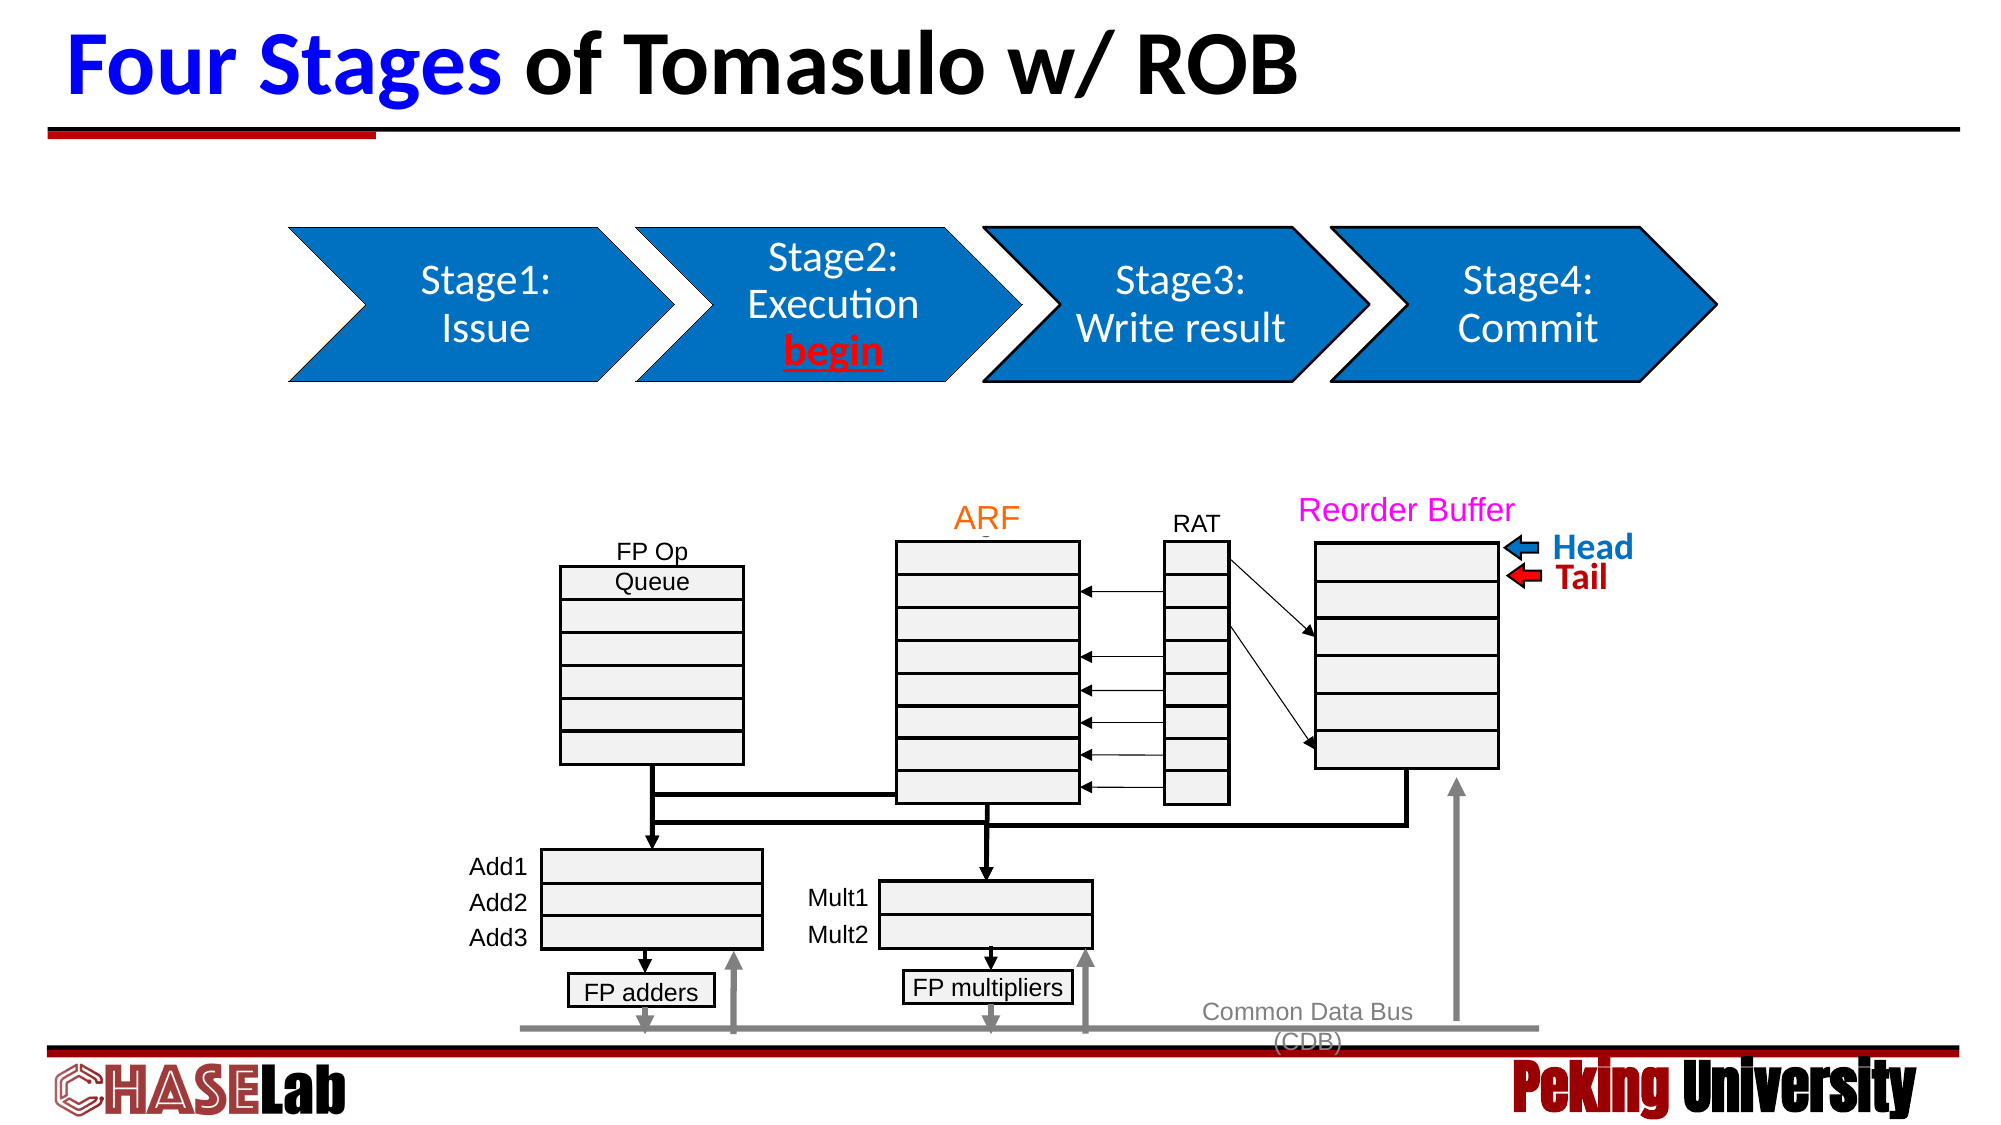

Stage1: Issue
Stage2: Execution begin
Stage3: Write result
Stage4: Commit
# Four Stages of Tomasulo w/ ROB

Reorder Buffer

ARF
RAT

FP registers
FP Op Queue

Add1
Add2
Add3

Mult1
Mult2

FP multipliers

FP adders

Common Data Bus (CDB)

Head

Tail